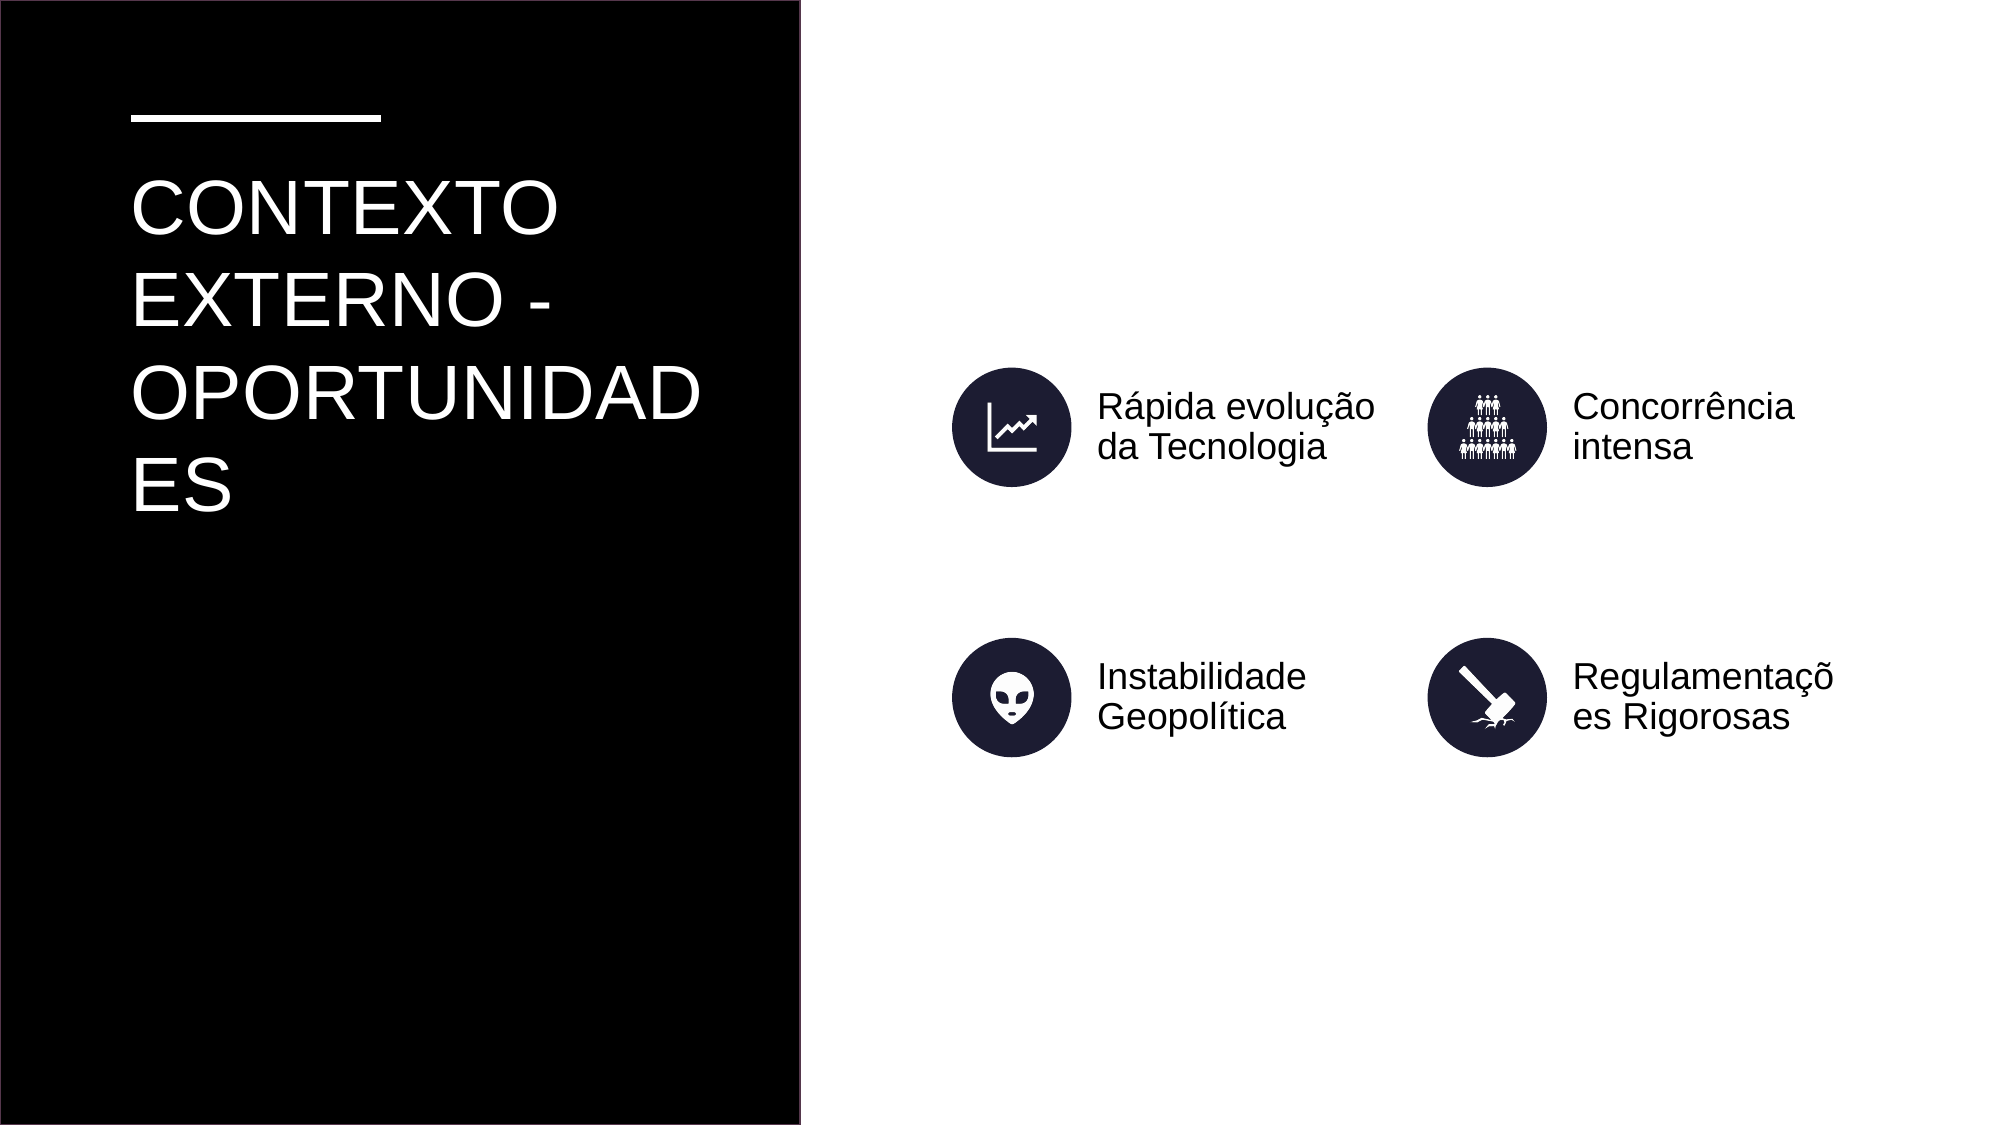

Rápida evolução da Tecnologia
Concorrência intensa
Instabilidade Geopolítica
Regulamentações Rigorosas
# Contexto Externo - Oportunidades